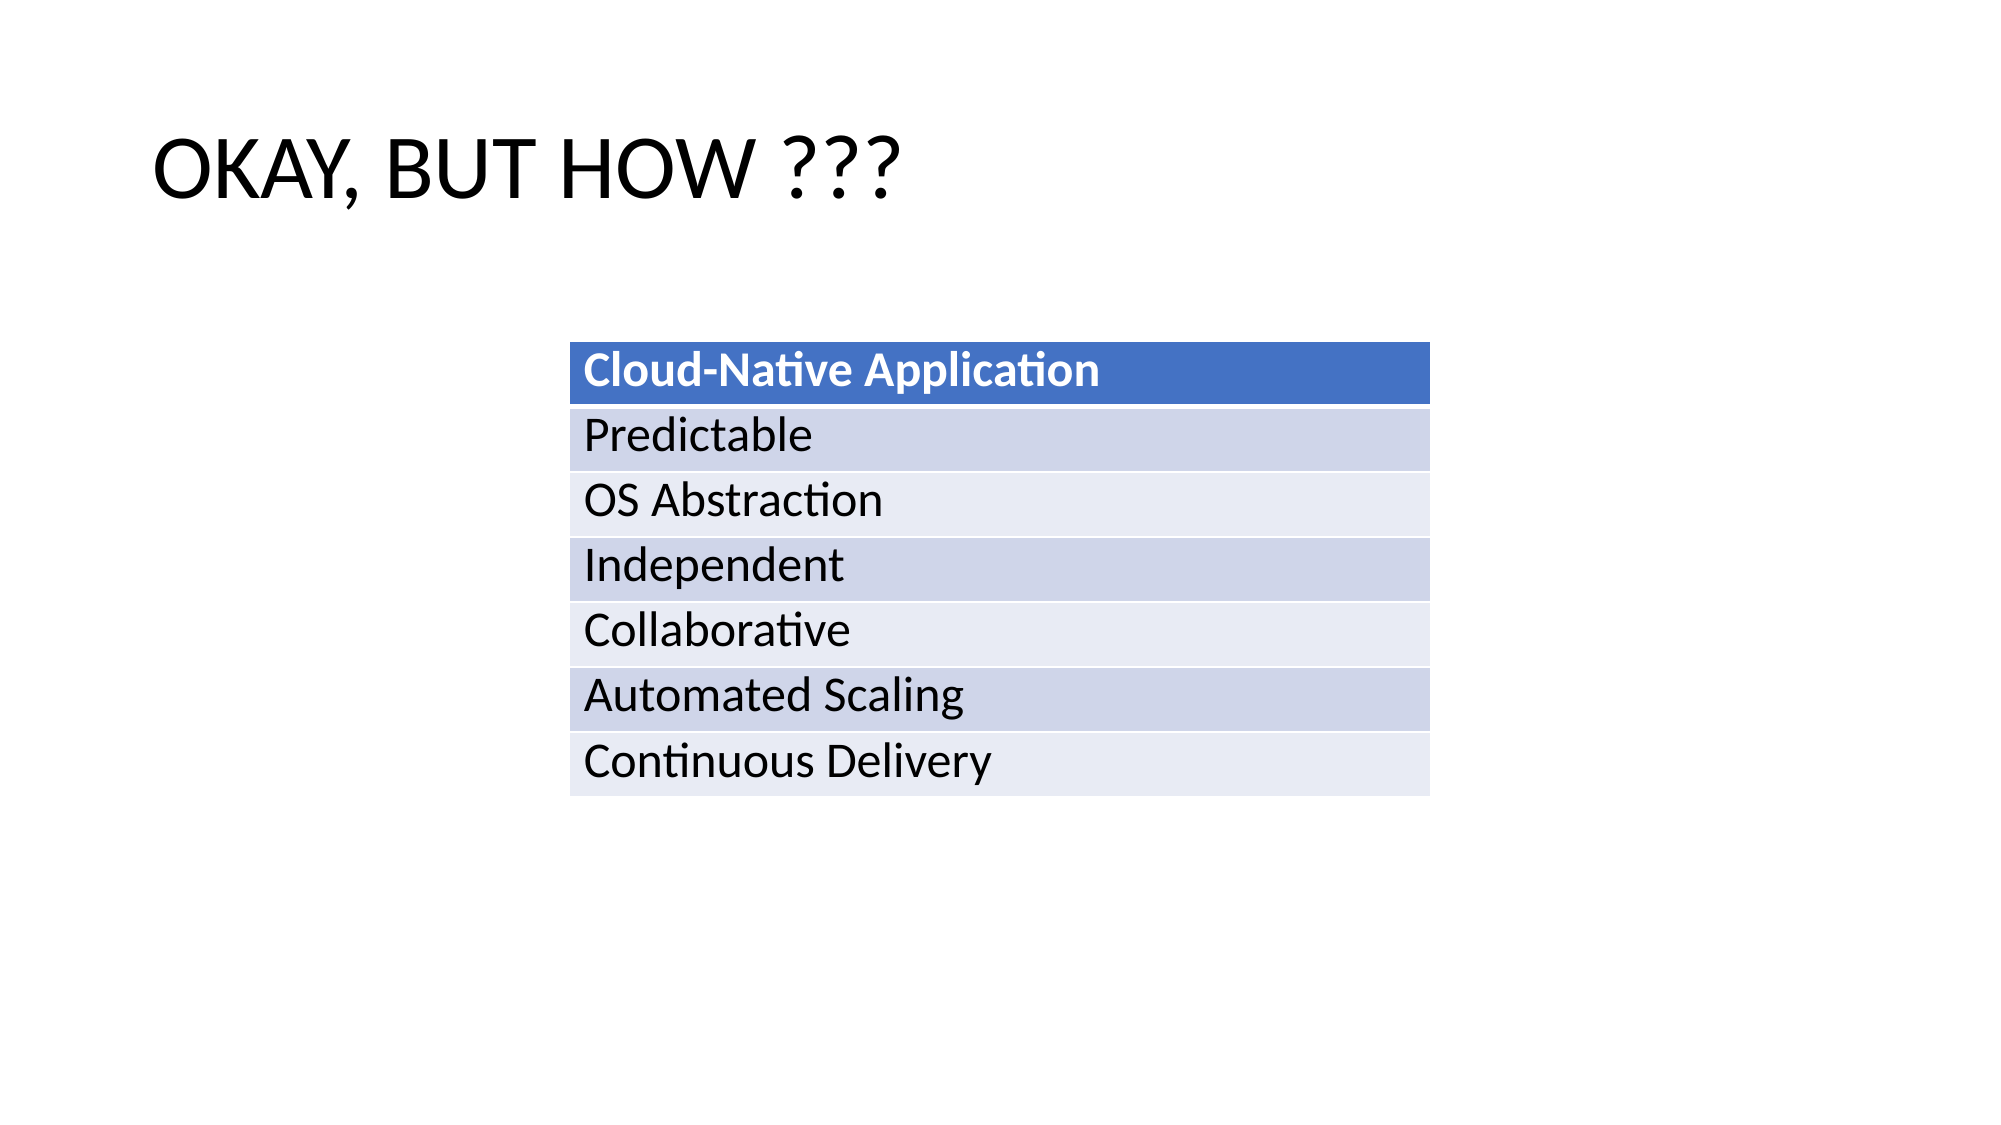

# OKAY, BUT HOW ???
| Cloud-Native Application |
| --- |
| Predictable |
| OS Abstraction |
| Independent |
| Collaborative |
| Automated Scaling |
| Continuous Delivery |